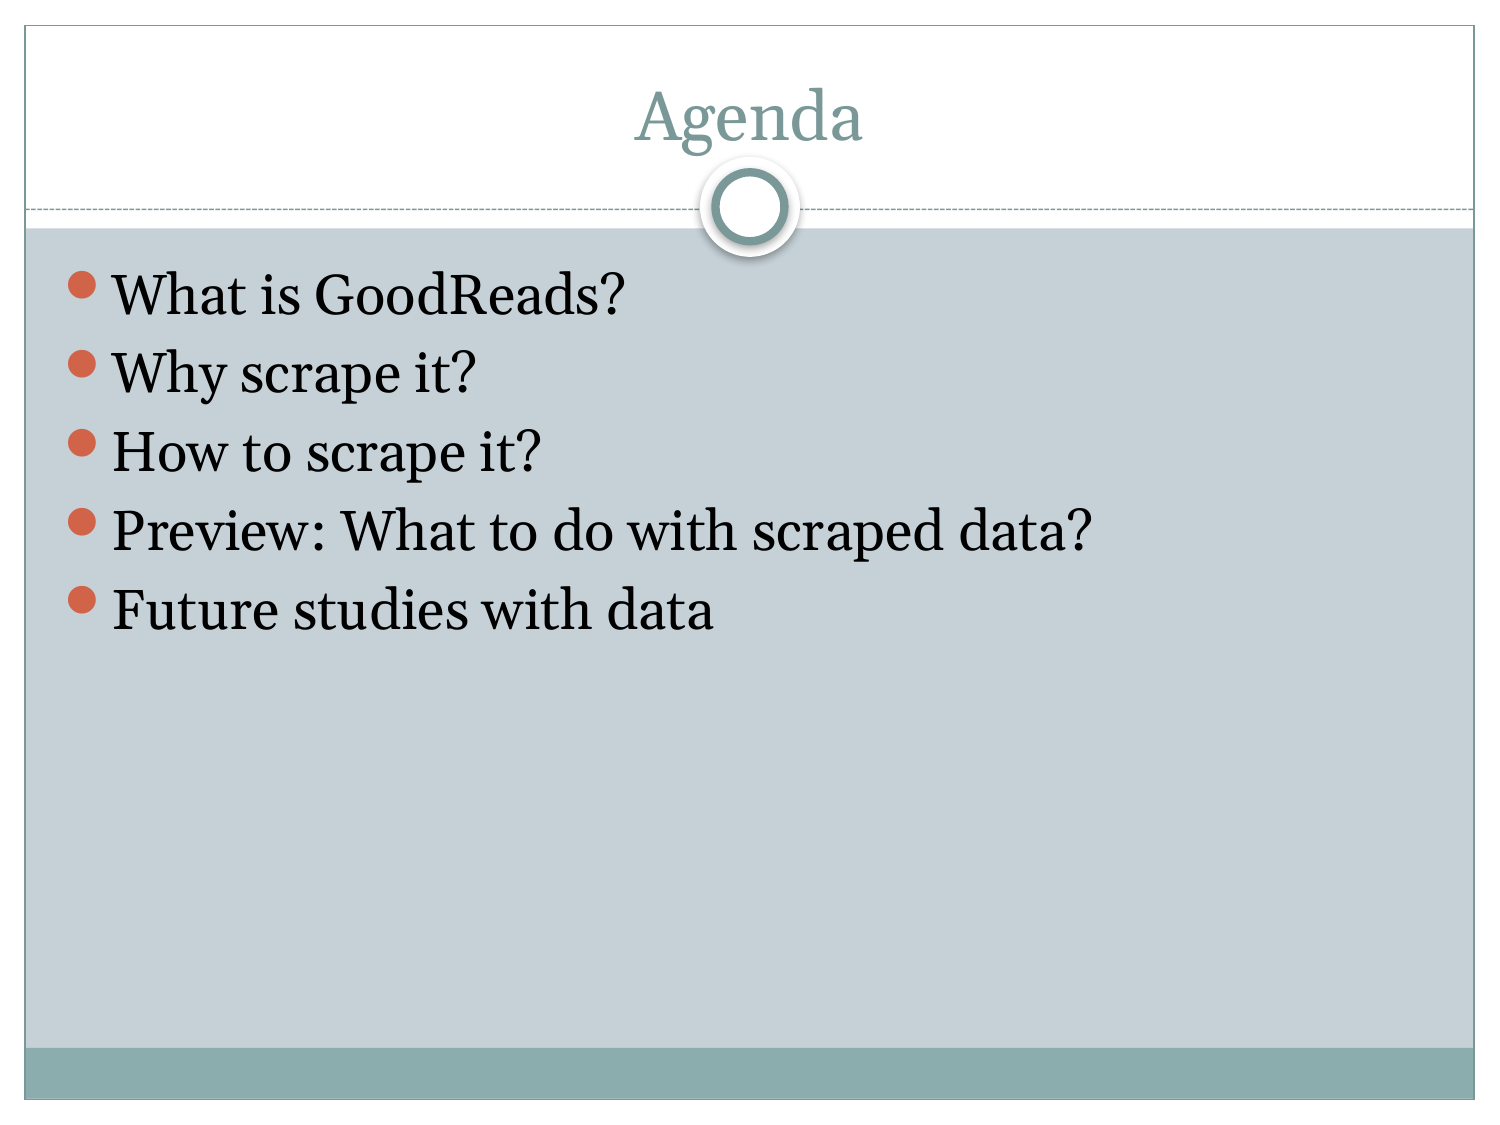

# Agenda
What is GoodReads?
Why scrape it?
How to scrape it?
Preview: What to do with scraped data?
Future studies with data